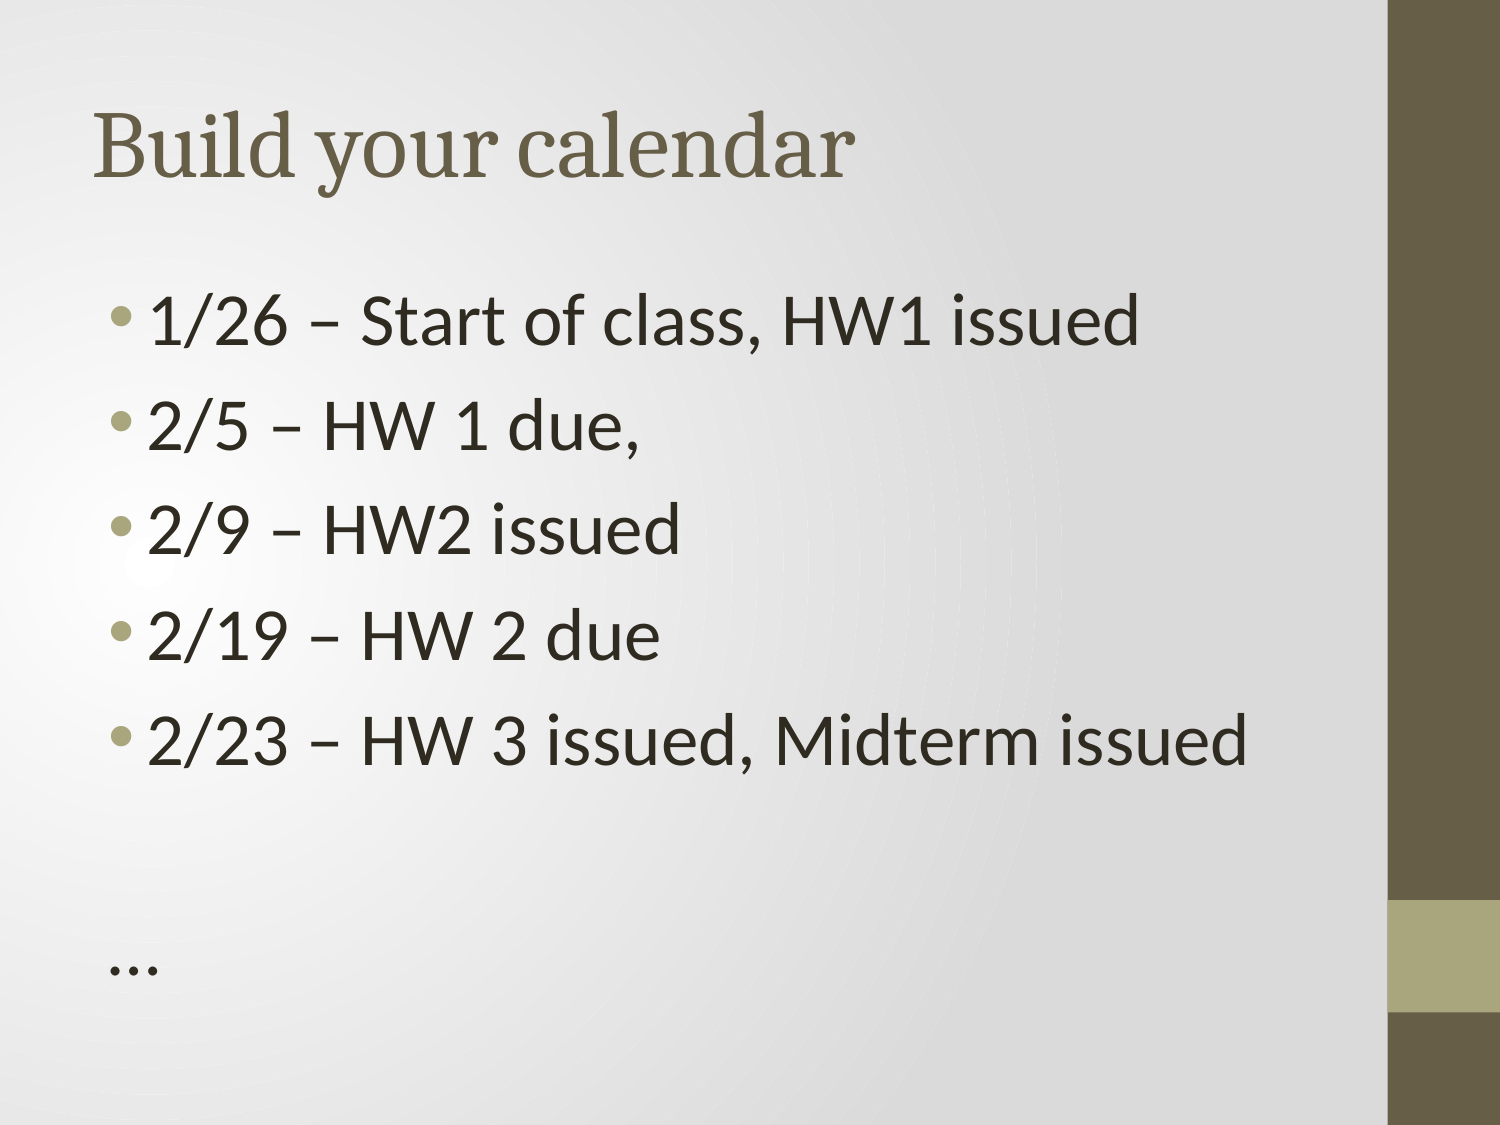

# Build your calendar
1/26 – Start of class, HW1 issued
2/5 – HW 1 due,
2/9 – HW2 issued
2/19 – HW 2 due
2/23 – HW 3 issued, Midterm issued

…